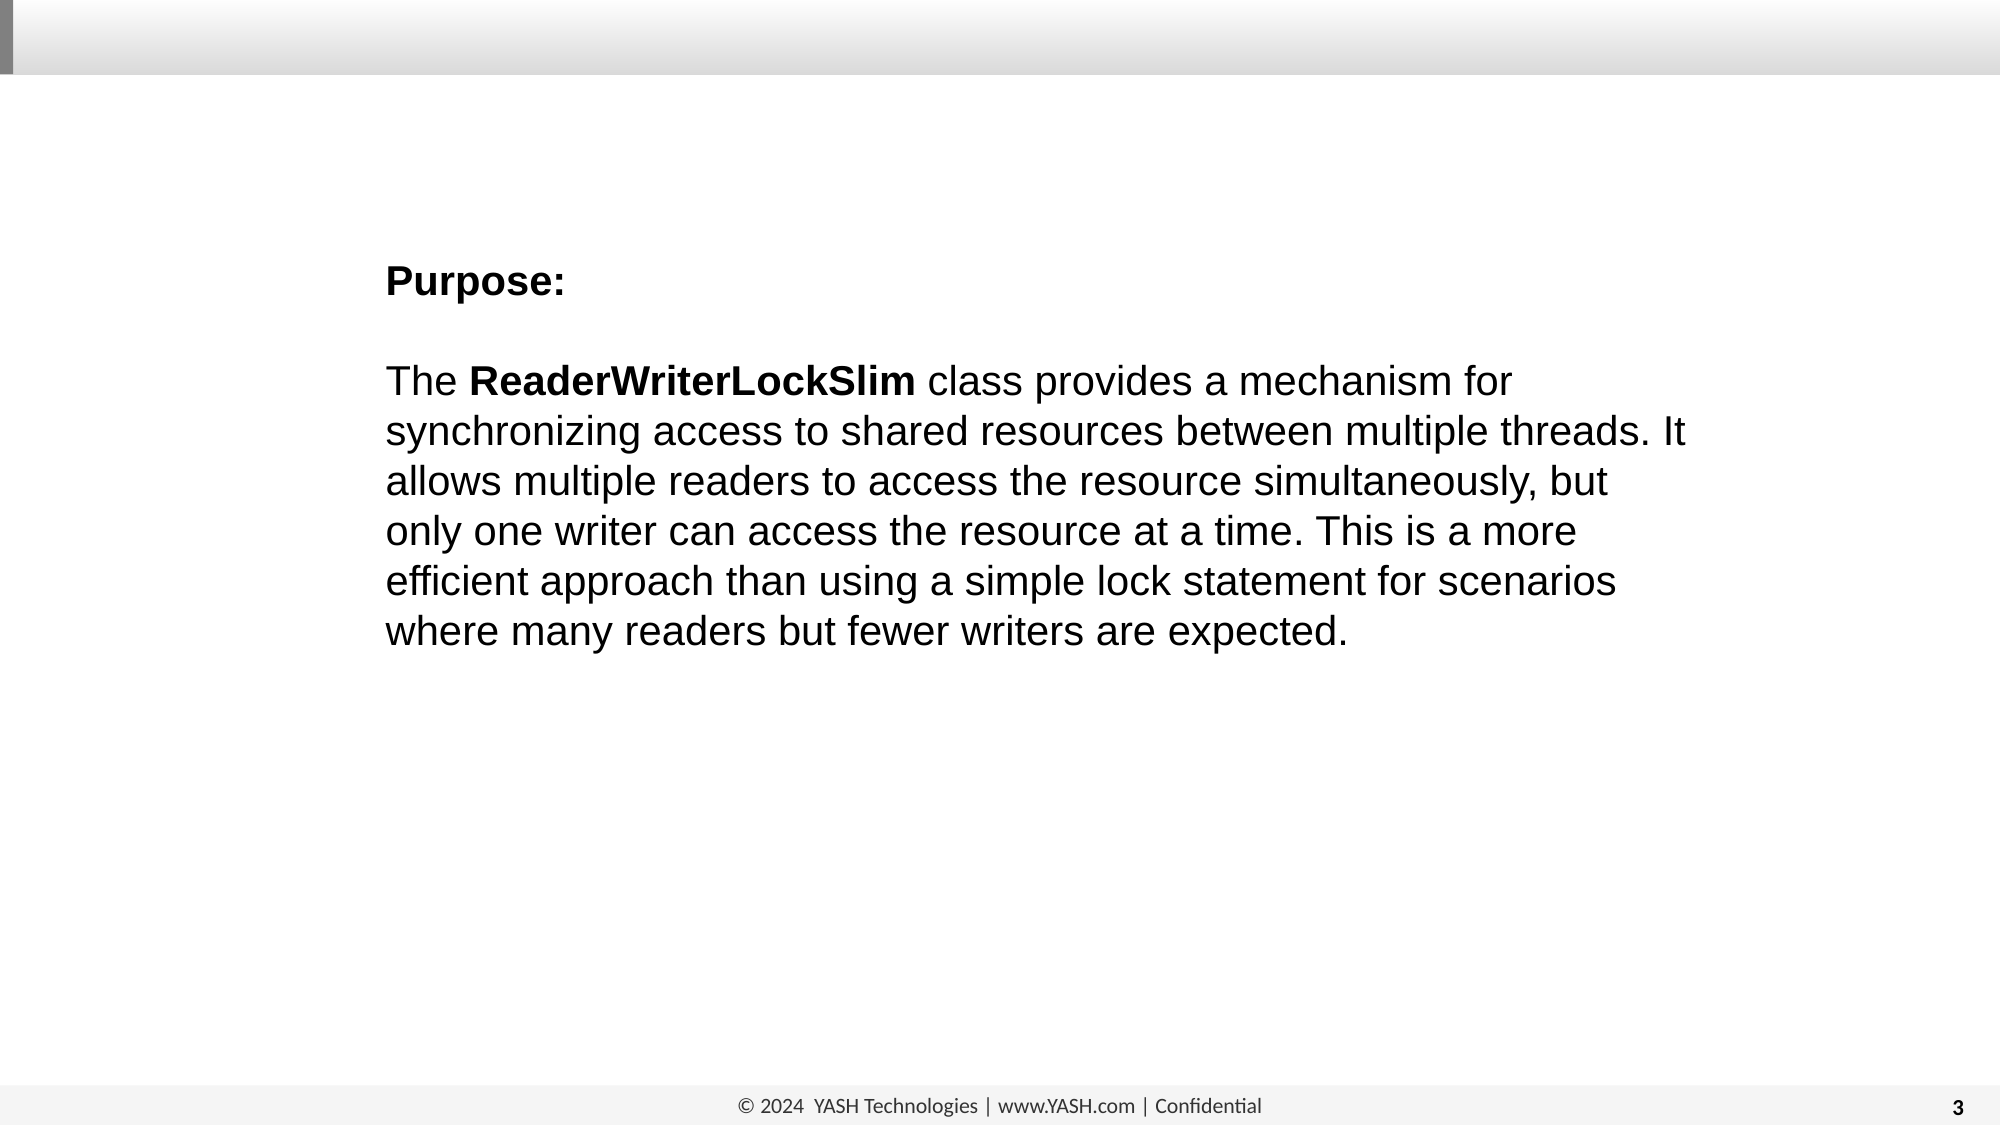

Purpose:

The ReaderWriterLockSlim class provides a mechanism for synchronizing access to shared resources between multiple threads. It allows multiple readers to access the resource simultaneously, but only one writer can access the resource at a time. This is a more efficient approach than using a simple lock statement for scenarios where many readers but fewer writers are expected.